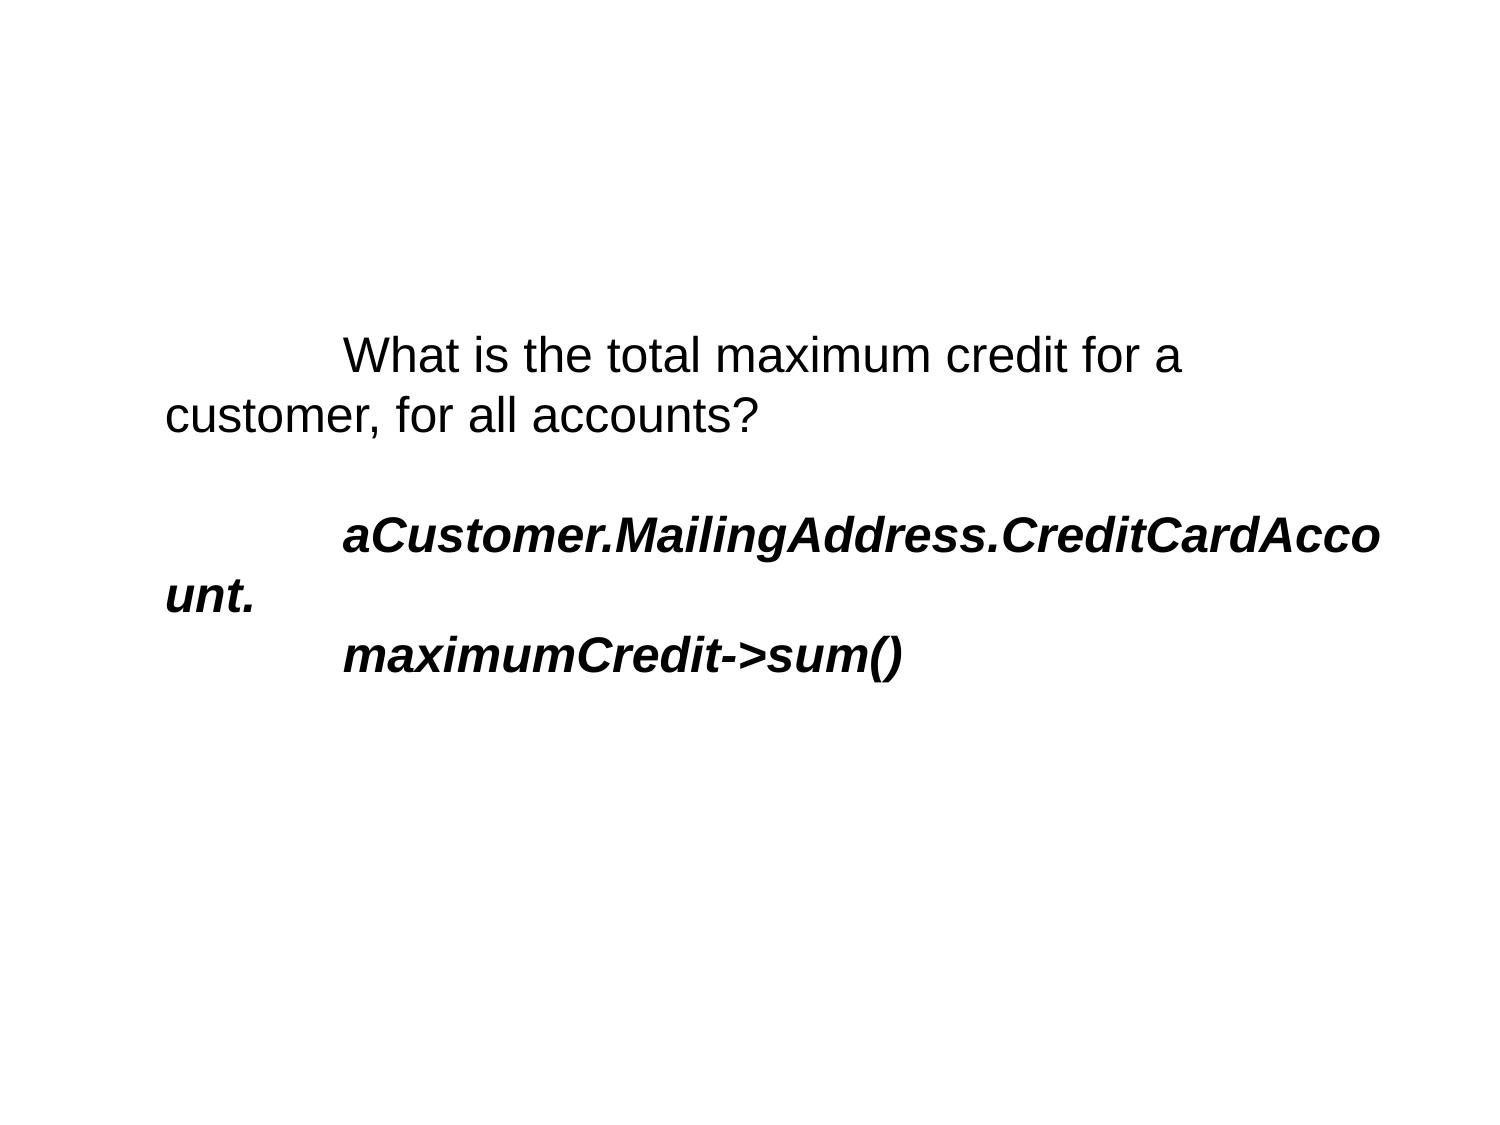

What is the total maximum credit for a customer, for all accounts?

aCustomer.MailingAddress.CreditCardAccount.
maximumCredit->sum()